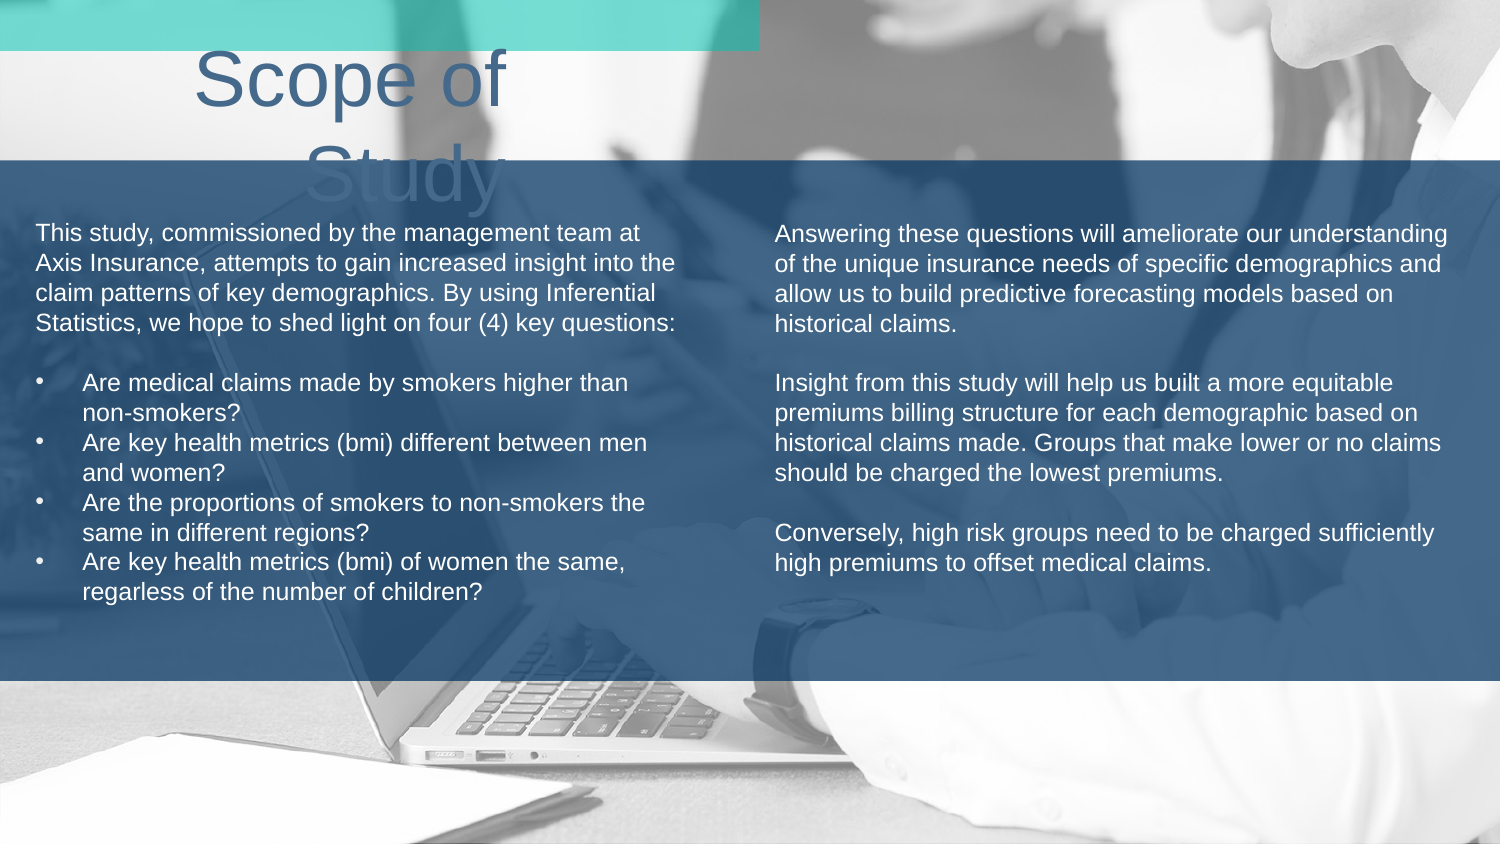

# Scope of Study
This study, commissioned by the management team at Axis Insurance, attempts to gain increased insight into the claim patterns of key demographics. By using Inferential Statistics, we hope to shed light on four (4) key questions:

Are medical claims made by smokers higher than non-smokers?
Are key health metrics (bmi) different between men and women?
Are the proportions of smokers to non-smokers the same in different regions?
Are key health metrics (bmi) of women the same, regarless of the number of children?
Answering these questions will ameliorate our understanding of the unique insurance needs of specific demographics and allow us to build predictive forecasting models based on historical claims.

Insight from this study will help us built a more equitable premiums billing structure for each demographic based on historical claims made. Groups that make lower or no claims should be charged the lowest premiums.

Conversely, high risk groups need to be charged sufficiently high premiums to offset medical claims.